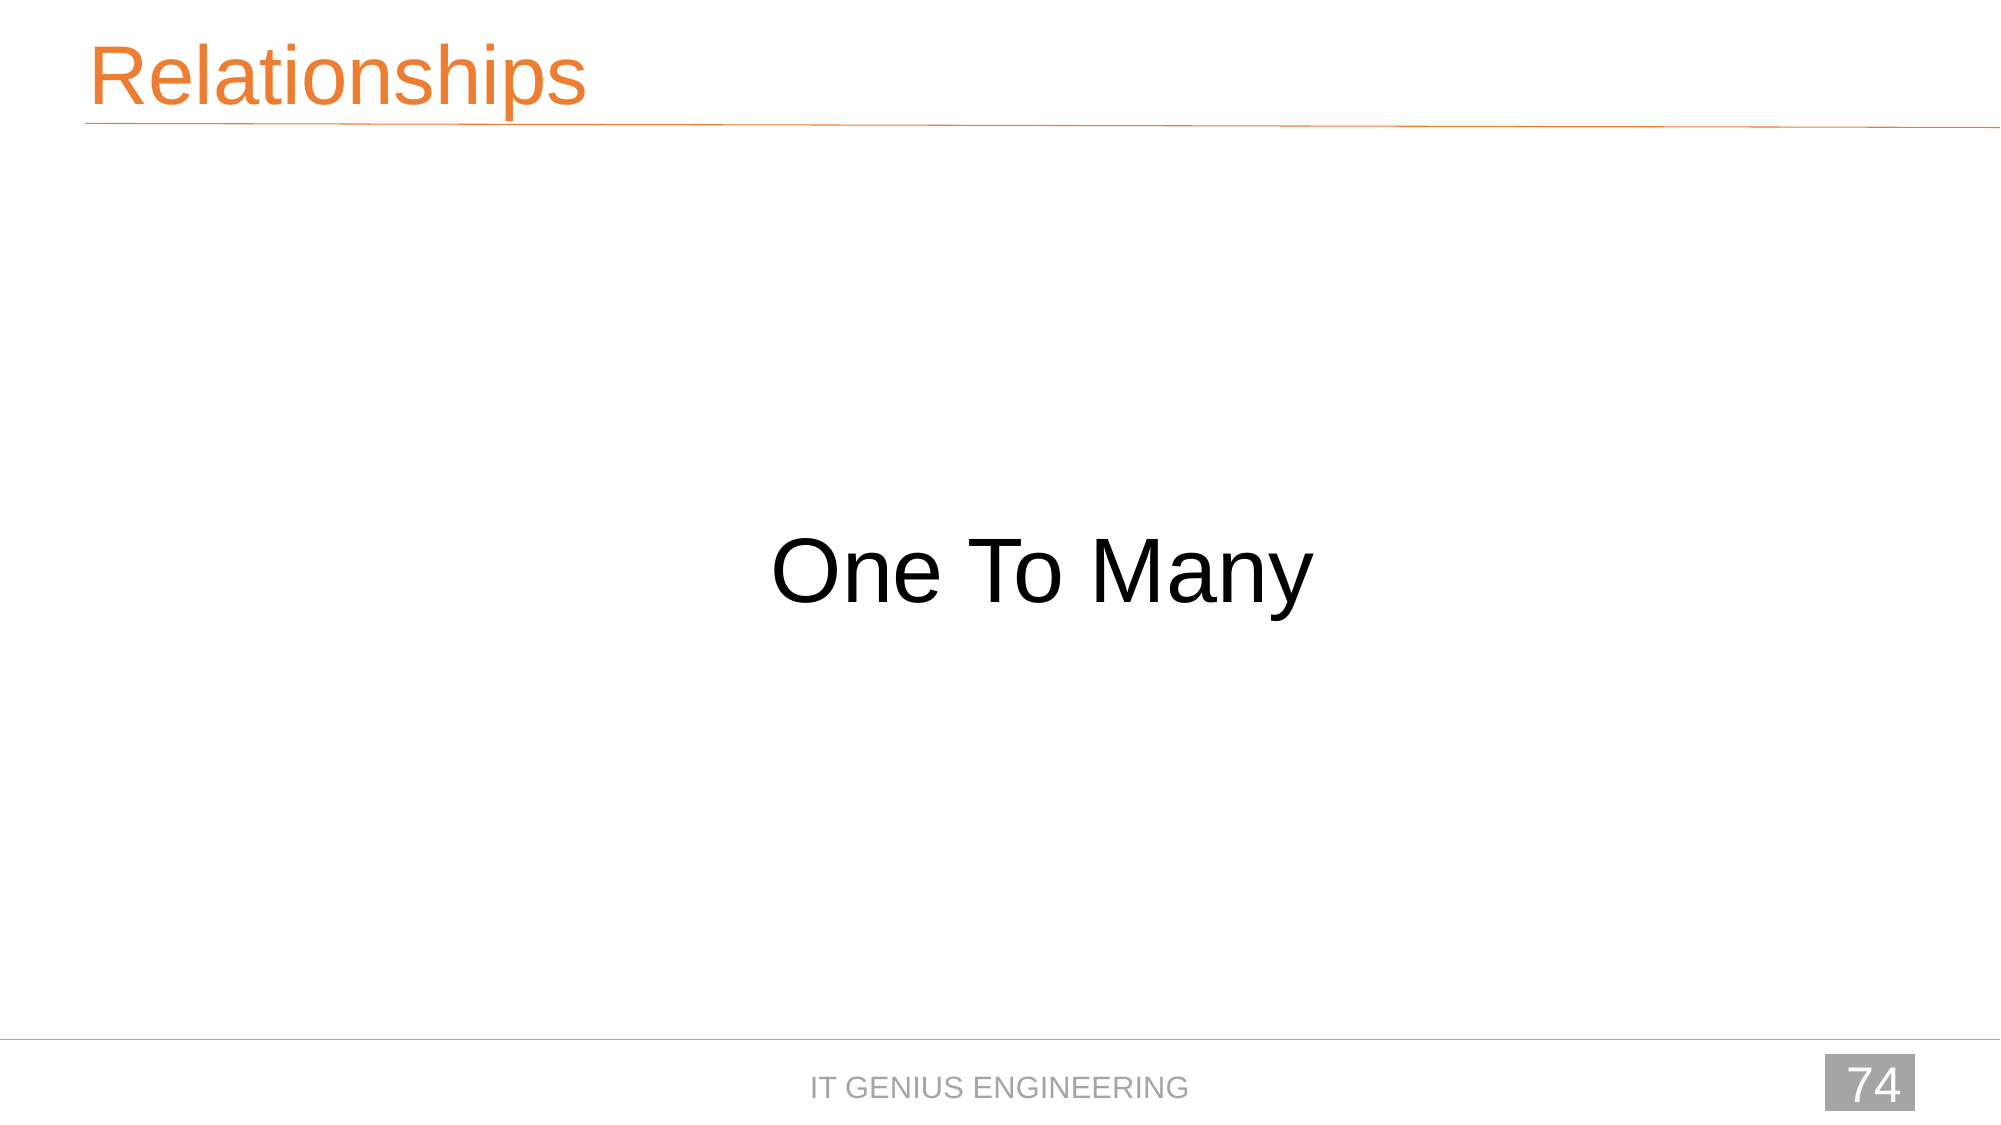

Relationships
One To Many
74
IT GENIUS ENGINEERING